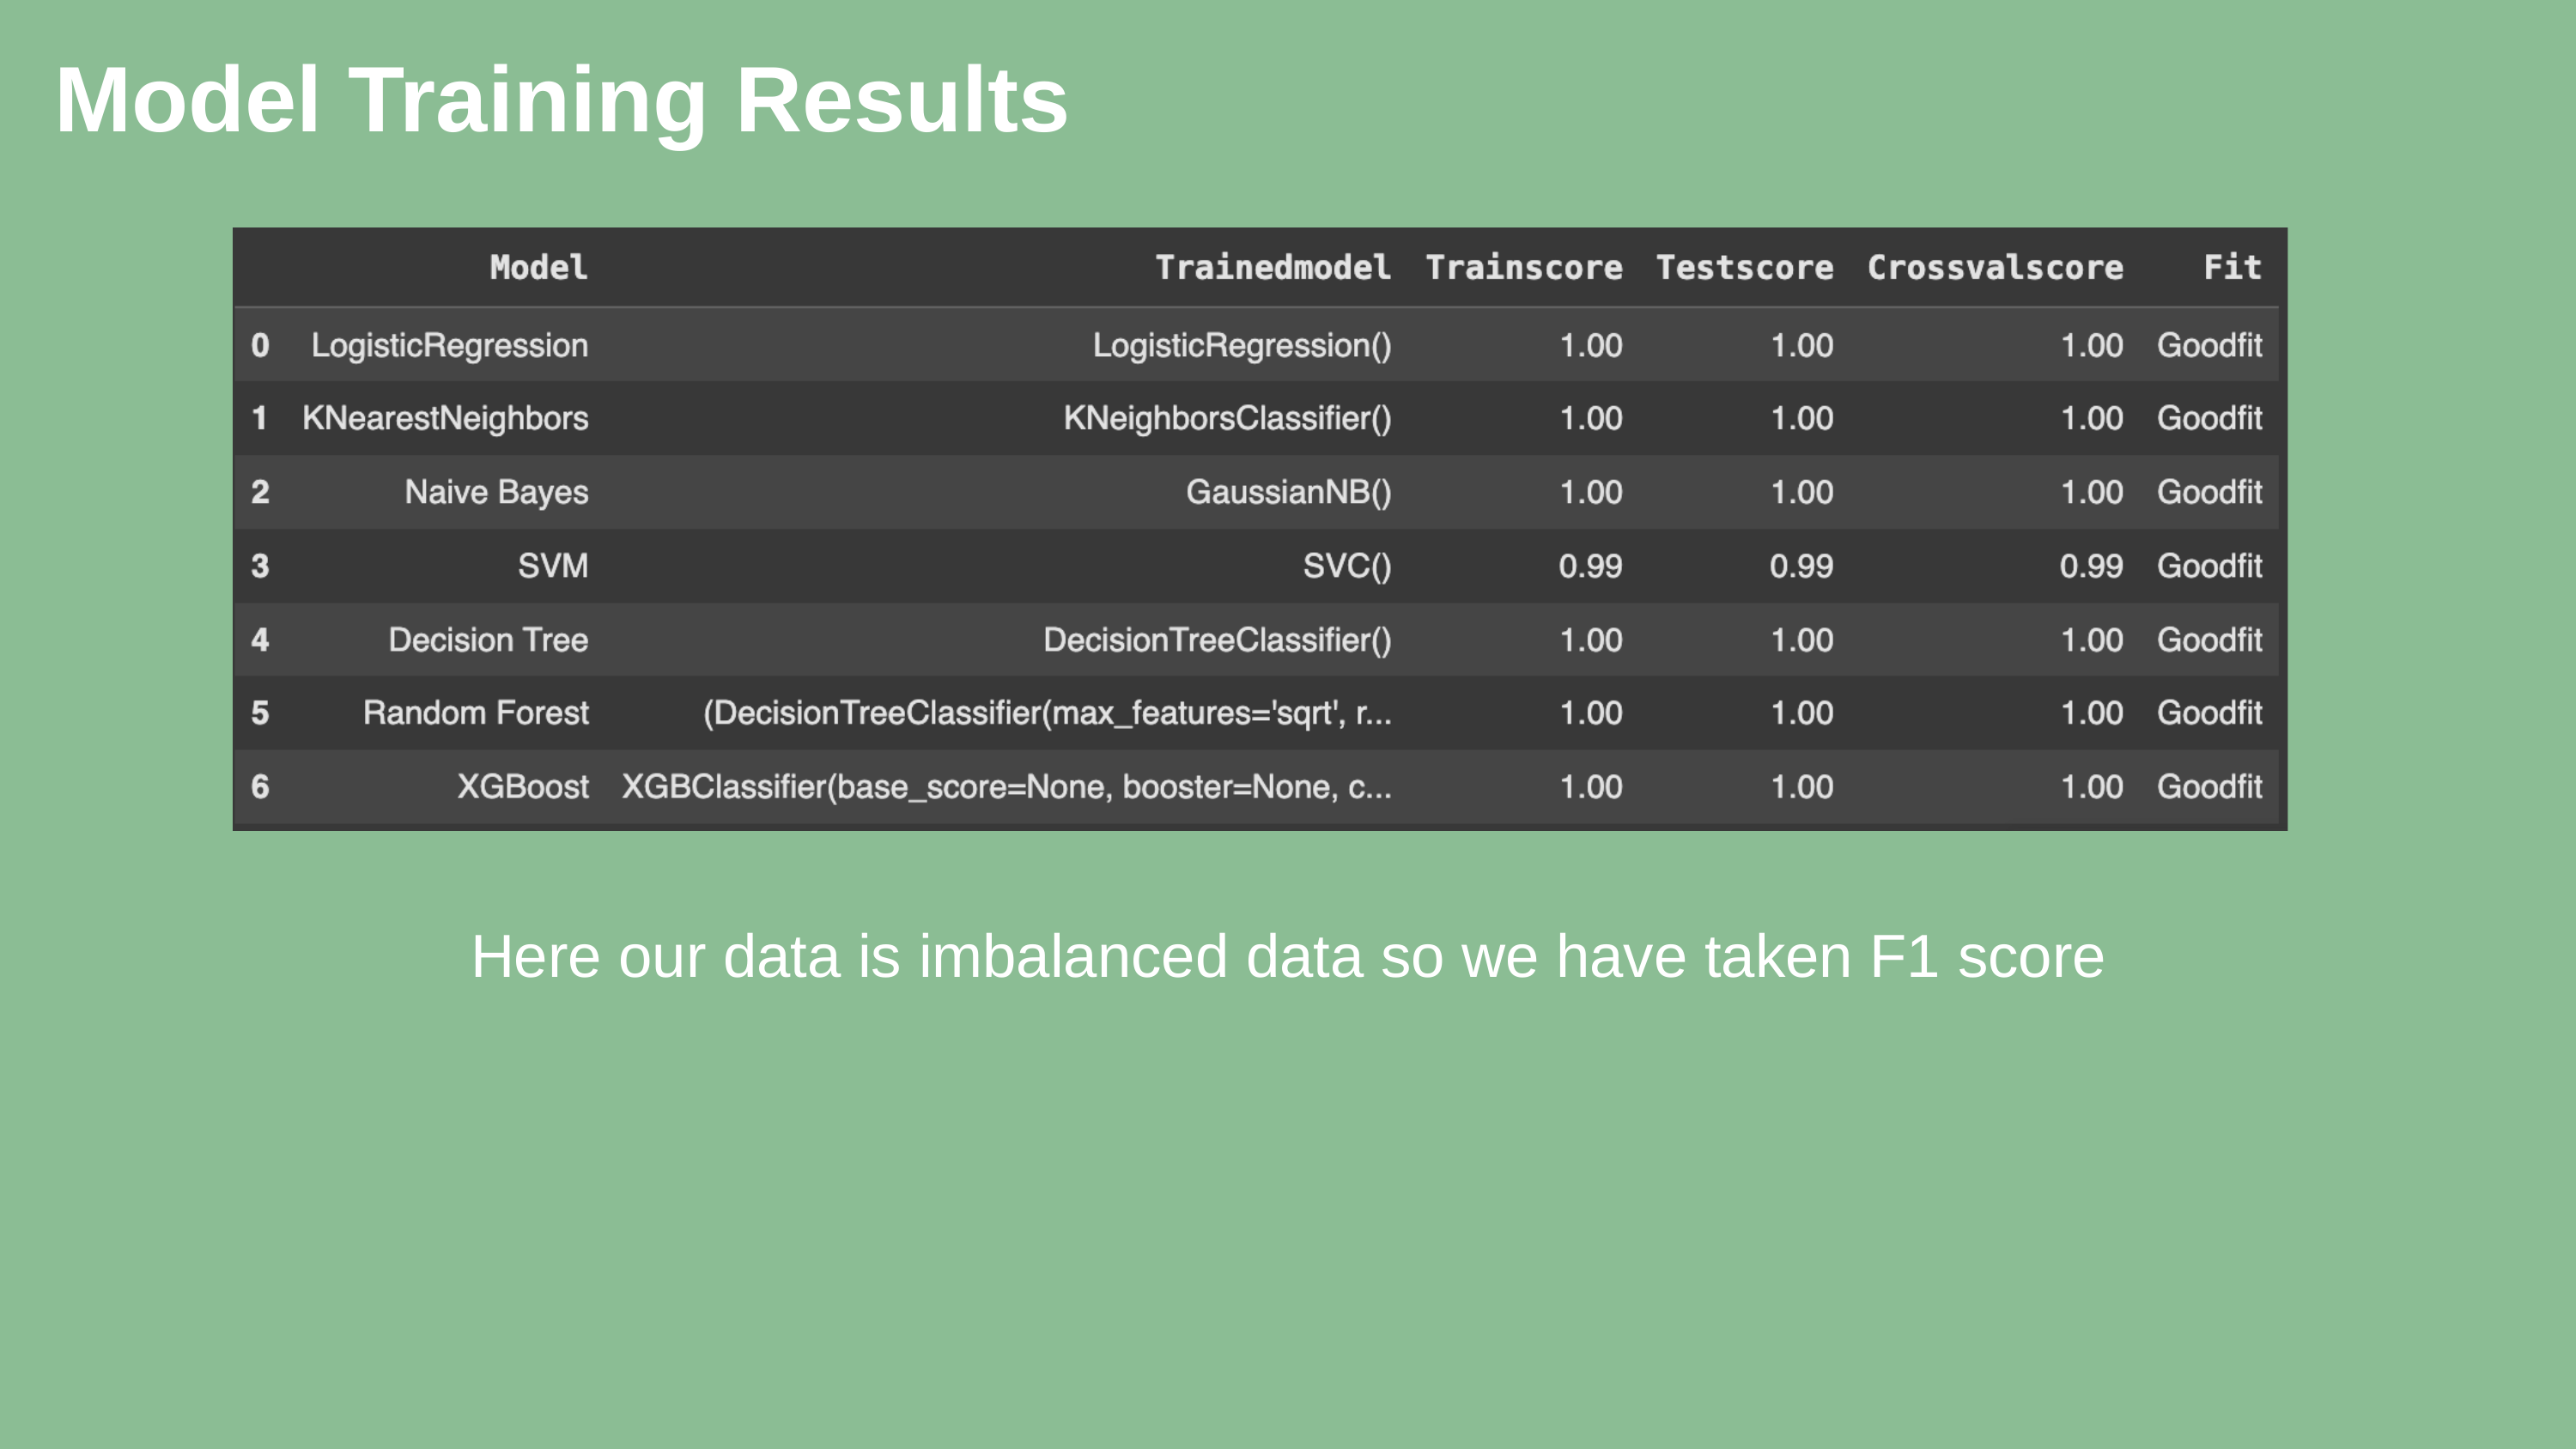

Model Training Results

 Here our data is imbalanced data so we have taken F1 score